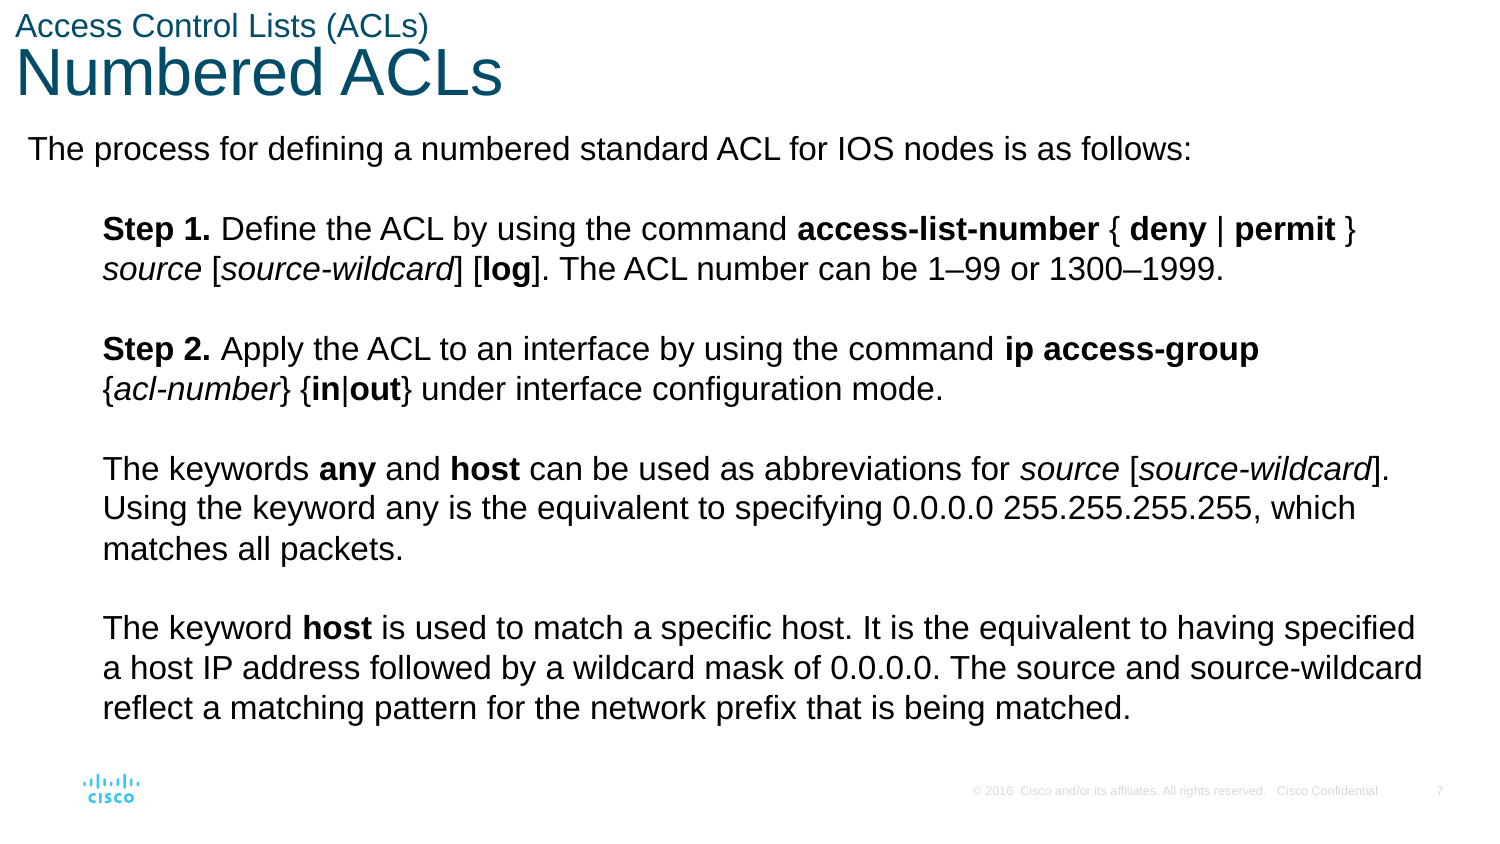

# Access Control Lists (ACLs) Numbered ACLs
The process for defining a numbered standard ACL for IOS nodes is as follows:

Step 1. Define the ACL by using the command access-list-number { deny | permit }
source [source-wildcard] [log]. The ACL number can be 1–99 or 1300–1999.

Step 2. Apply the ACL to an interface by using the command ip access-group
{acl-number} {in|out} under interface configuration mode.

The keywords any and host can be used as abbreviations for source [source-wildcard].
Using the keyword any is the equivalent to specifying 0.0.0.0 255.255.255.255, which
matches all packets.

The keyword host is used to match a specific host. It is the equivalent to having specified
a host IP address followed by a wildcard mask of 0.0.0.0. The source and source-wildcard reflect a matching pattern for the network prefix that is being matched.